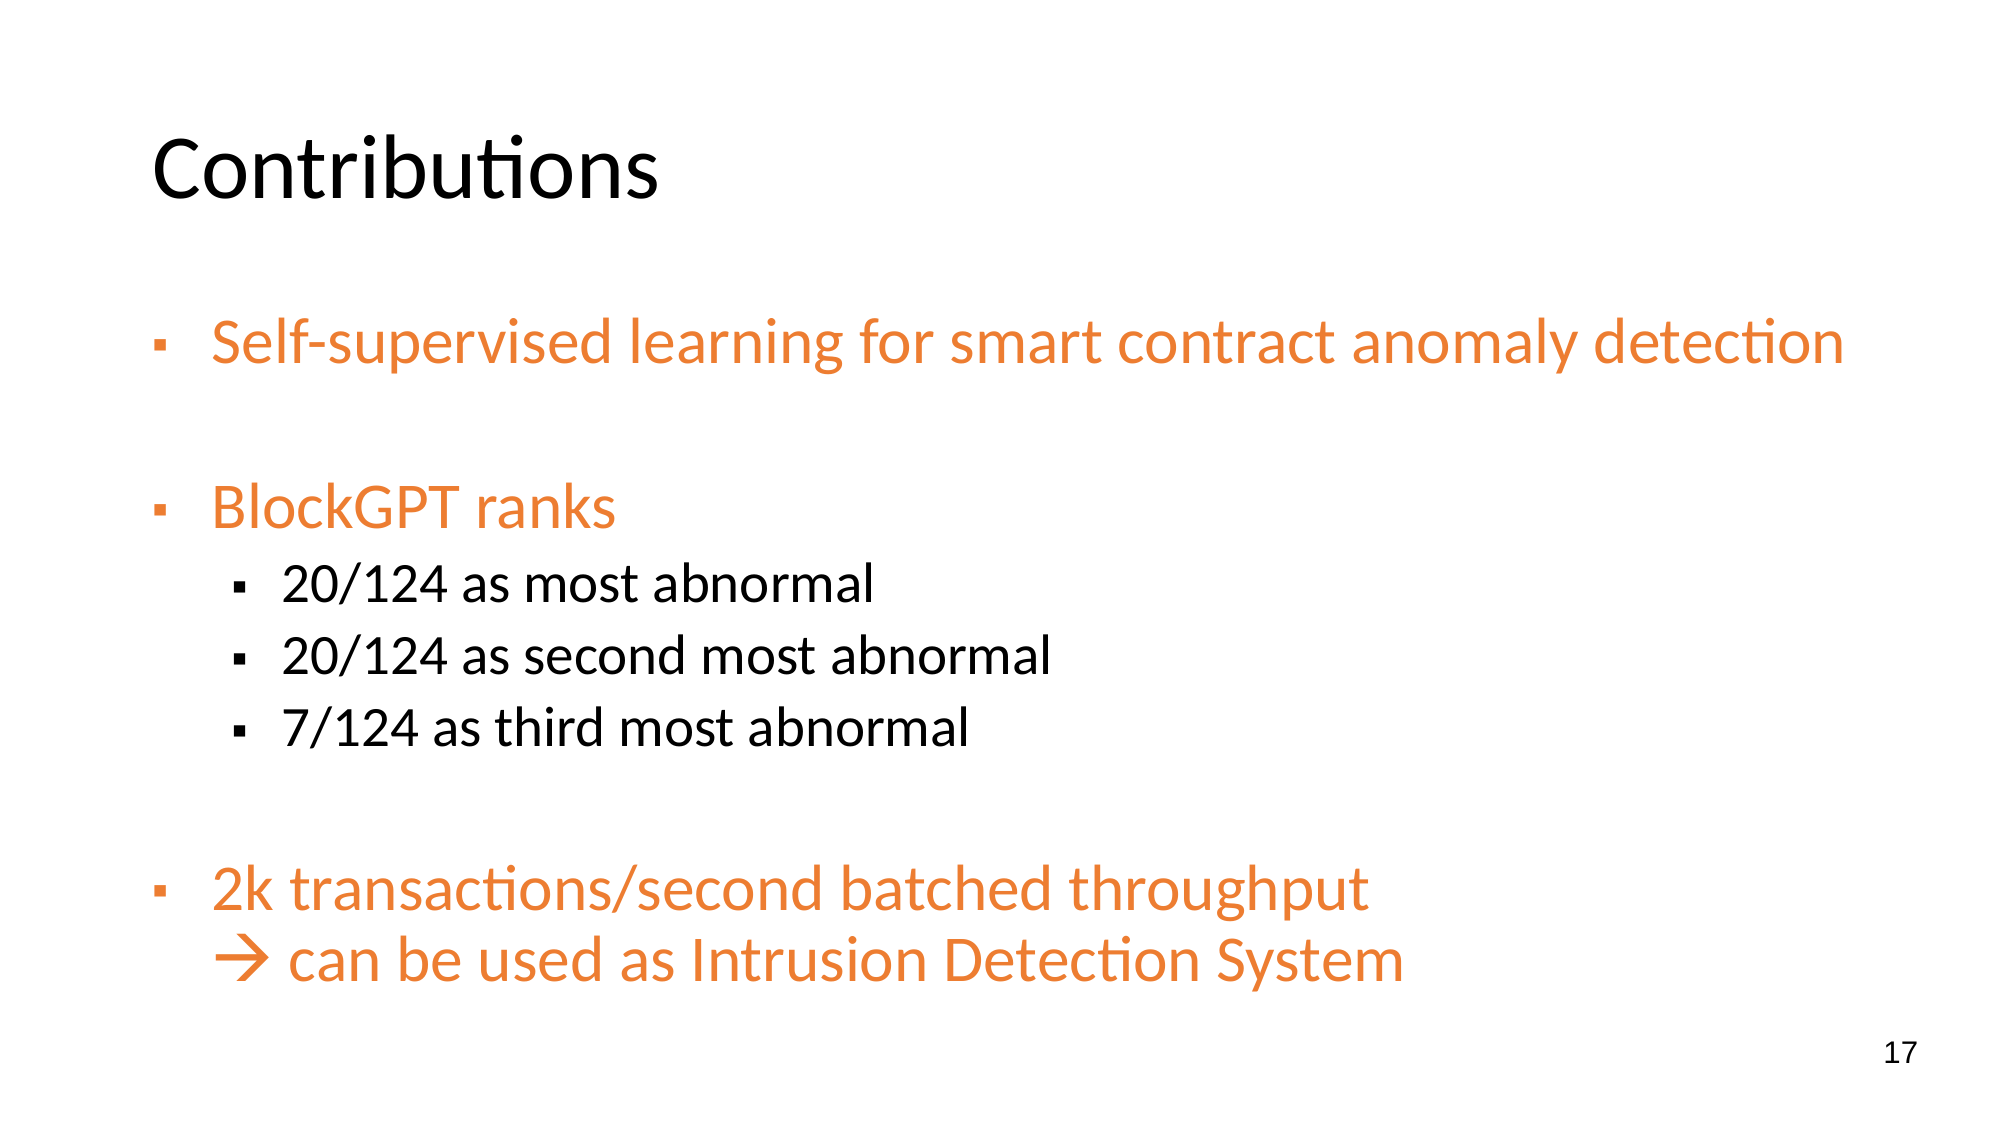

# Contributions
Self-supervised learning for smart contract anomaly detection

BlockGPT ranks
20/124 as most abnormal
20/124 as second most abnormal
7/124 as third most abnormal

2k transactions/second batched throughput
🡪 can be used as Intrusion Detection System
17